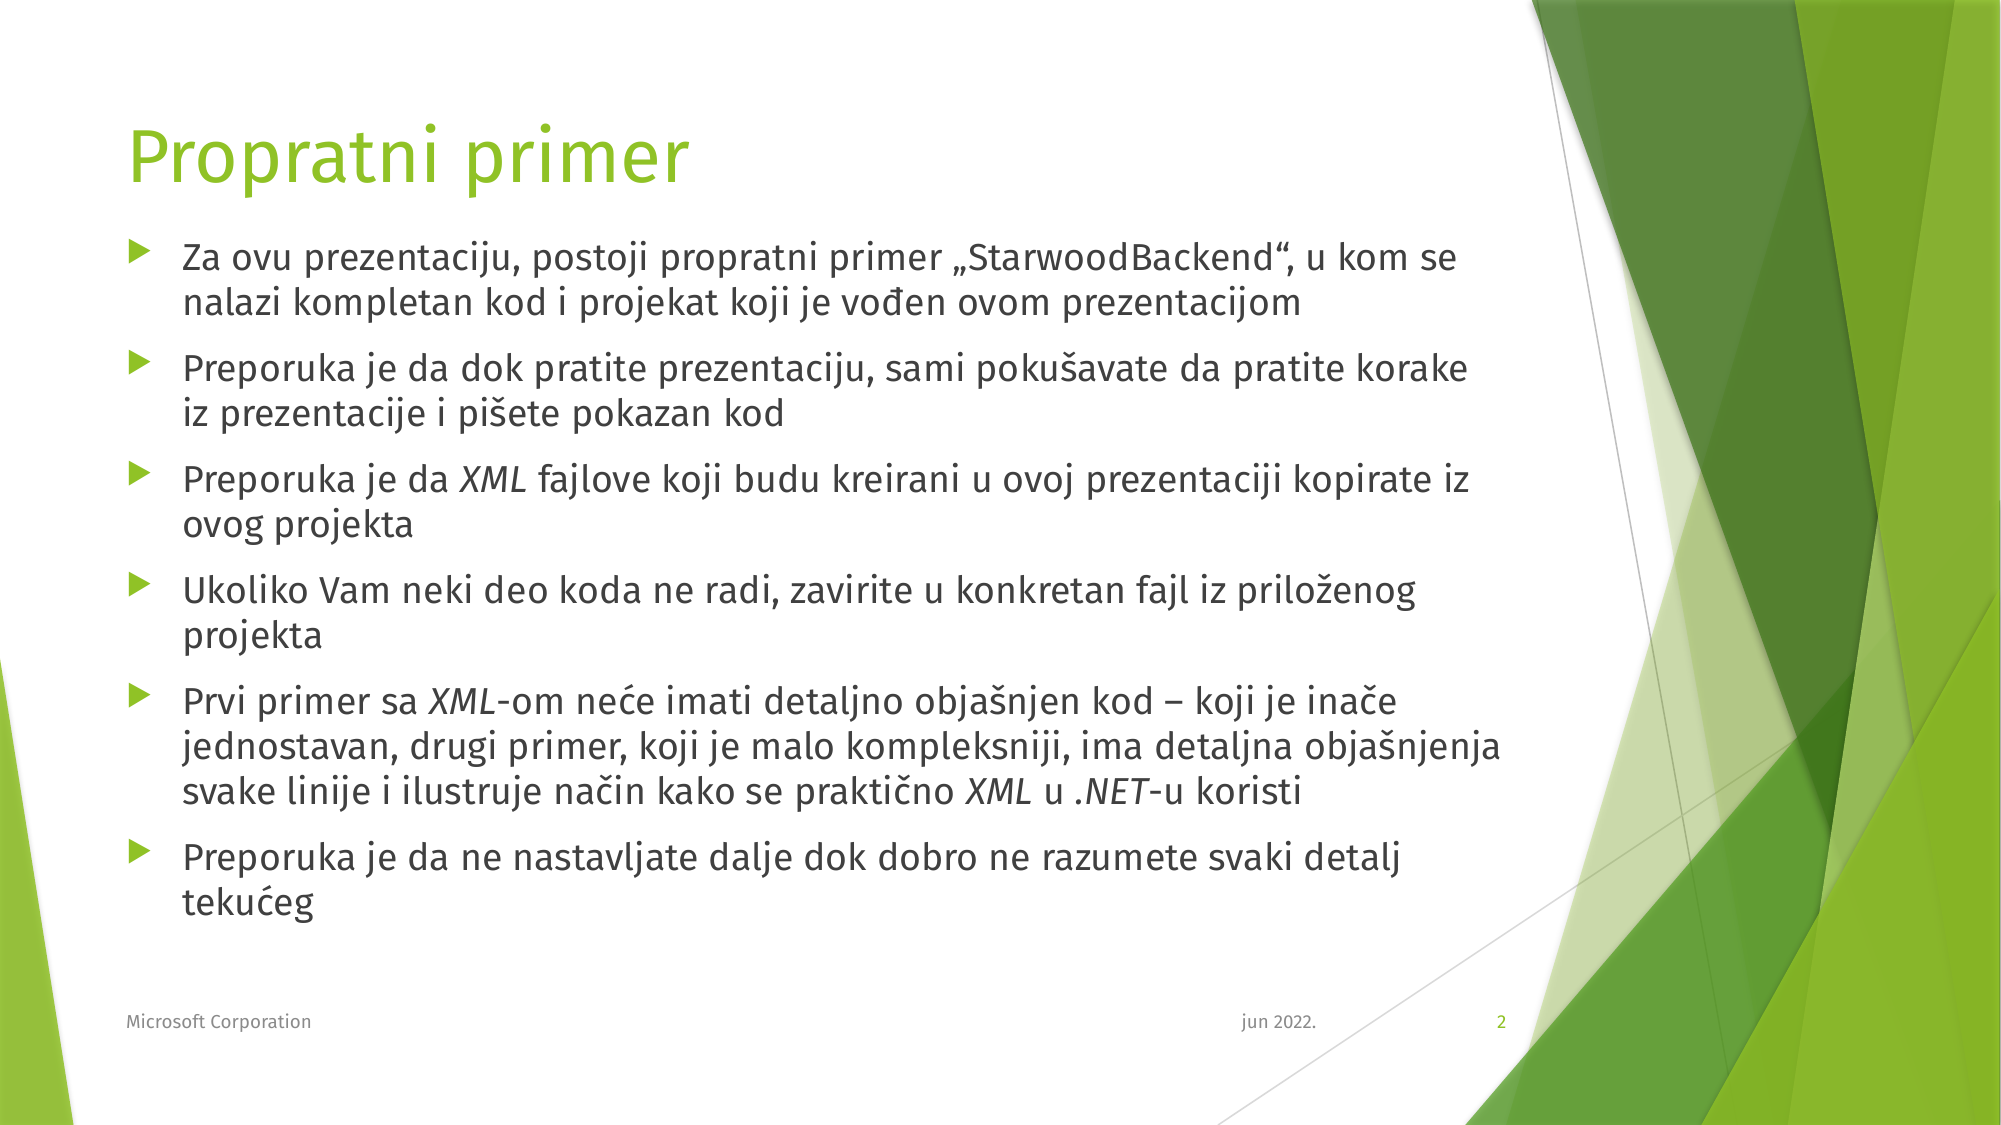

# Propratni primer
Za ovu prezentaciju, postoji propratni primer „StarwoodBackend“, u kom se nalazi kompletan kod i projekat koji je vođen ovom prezentacijom
Preporuka je da dok pratite prezentaciju, sami pokušavate da pratite korake iz prezentacije i pišete pokazan kod
Preporuka je da XML fajlove koji budu kreirani u ovoj prezentaciji kopirate iz ovog projekta
Ukoliko Vam neki deo koda ne radi, zavirite u konkretan fajl iz priloženog projekta
Prvi primer sa XML-om neće imati detaljno objašnjen kod – koji je inače jednostavan, drugi primer, koji je malo kompleksniji, ima detaljna objašnjenja svake linije i ilustruje način kako se praktično XML u .NET-u koristi
Preporuka je da ne nastavljate dalje dok dobro ne razumete svaki detalj tekućeg
Microsoft Corporation
jun 2022.
2